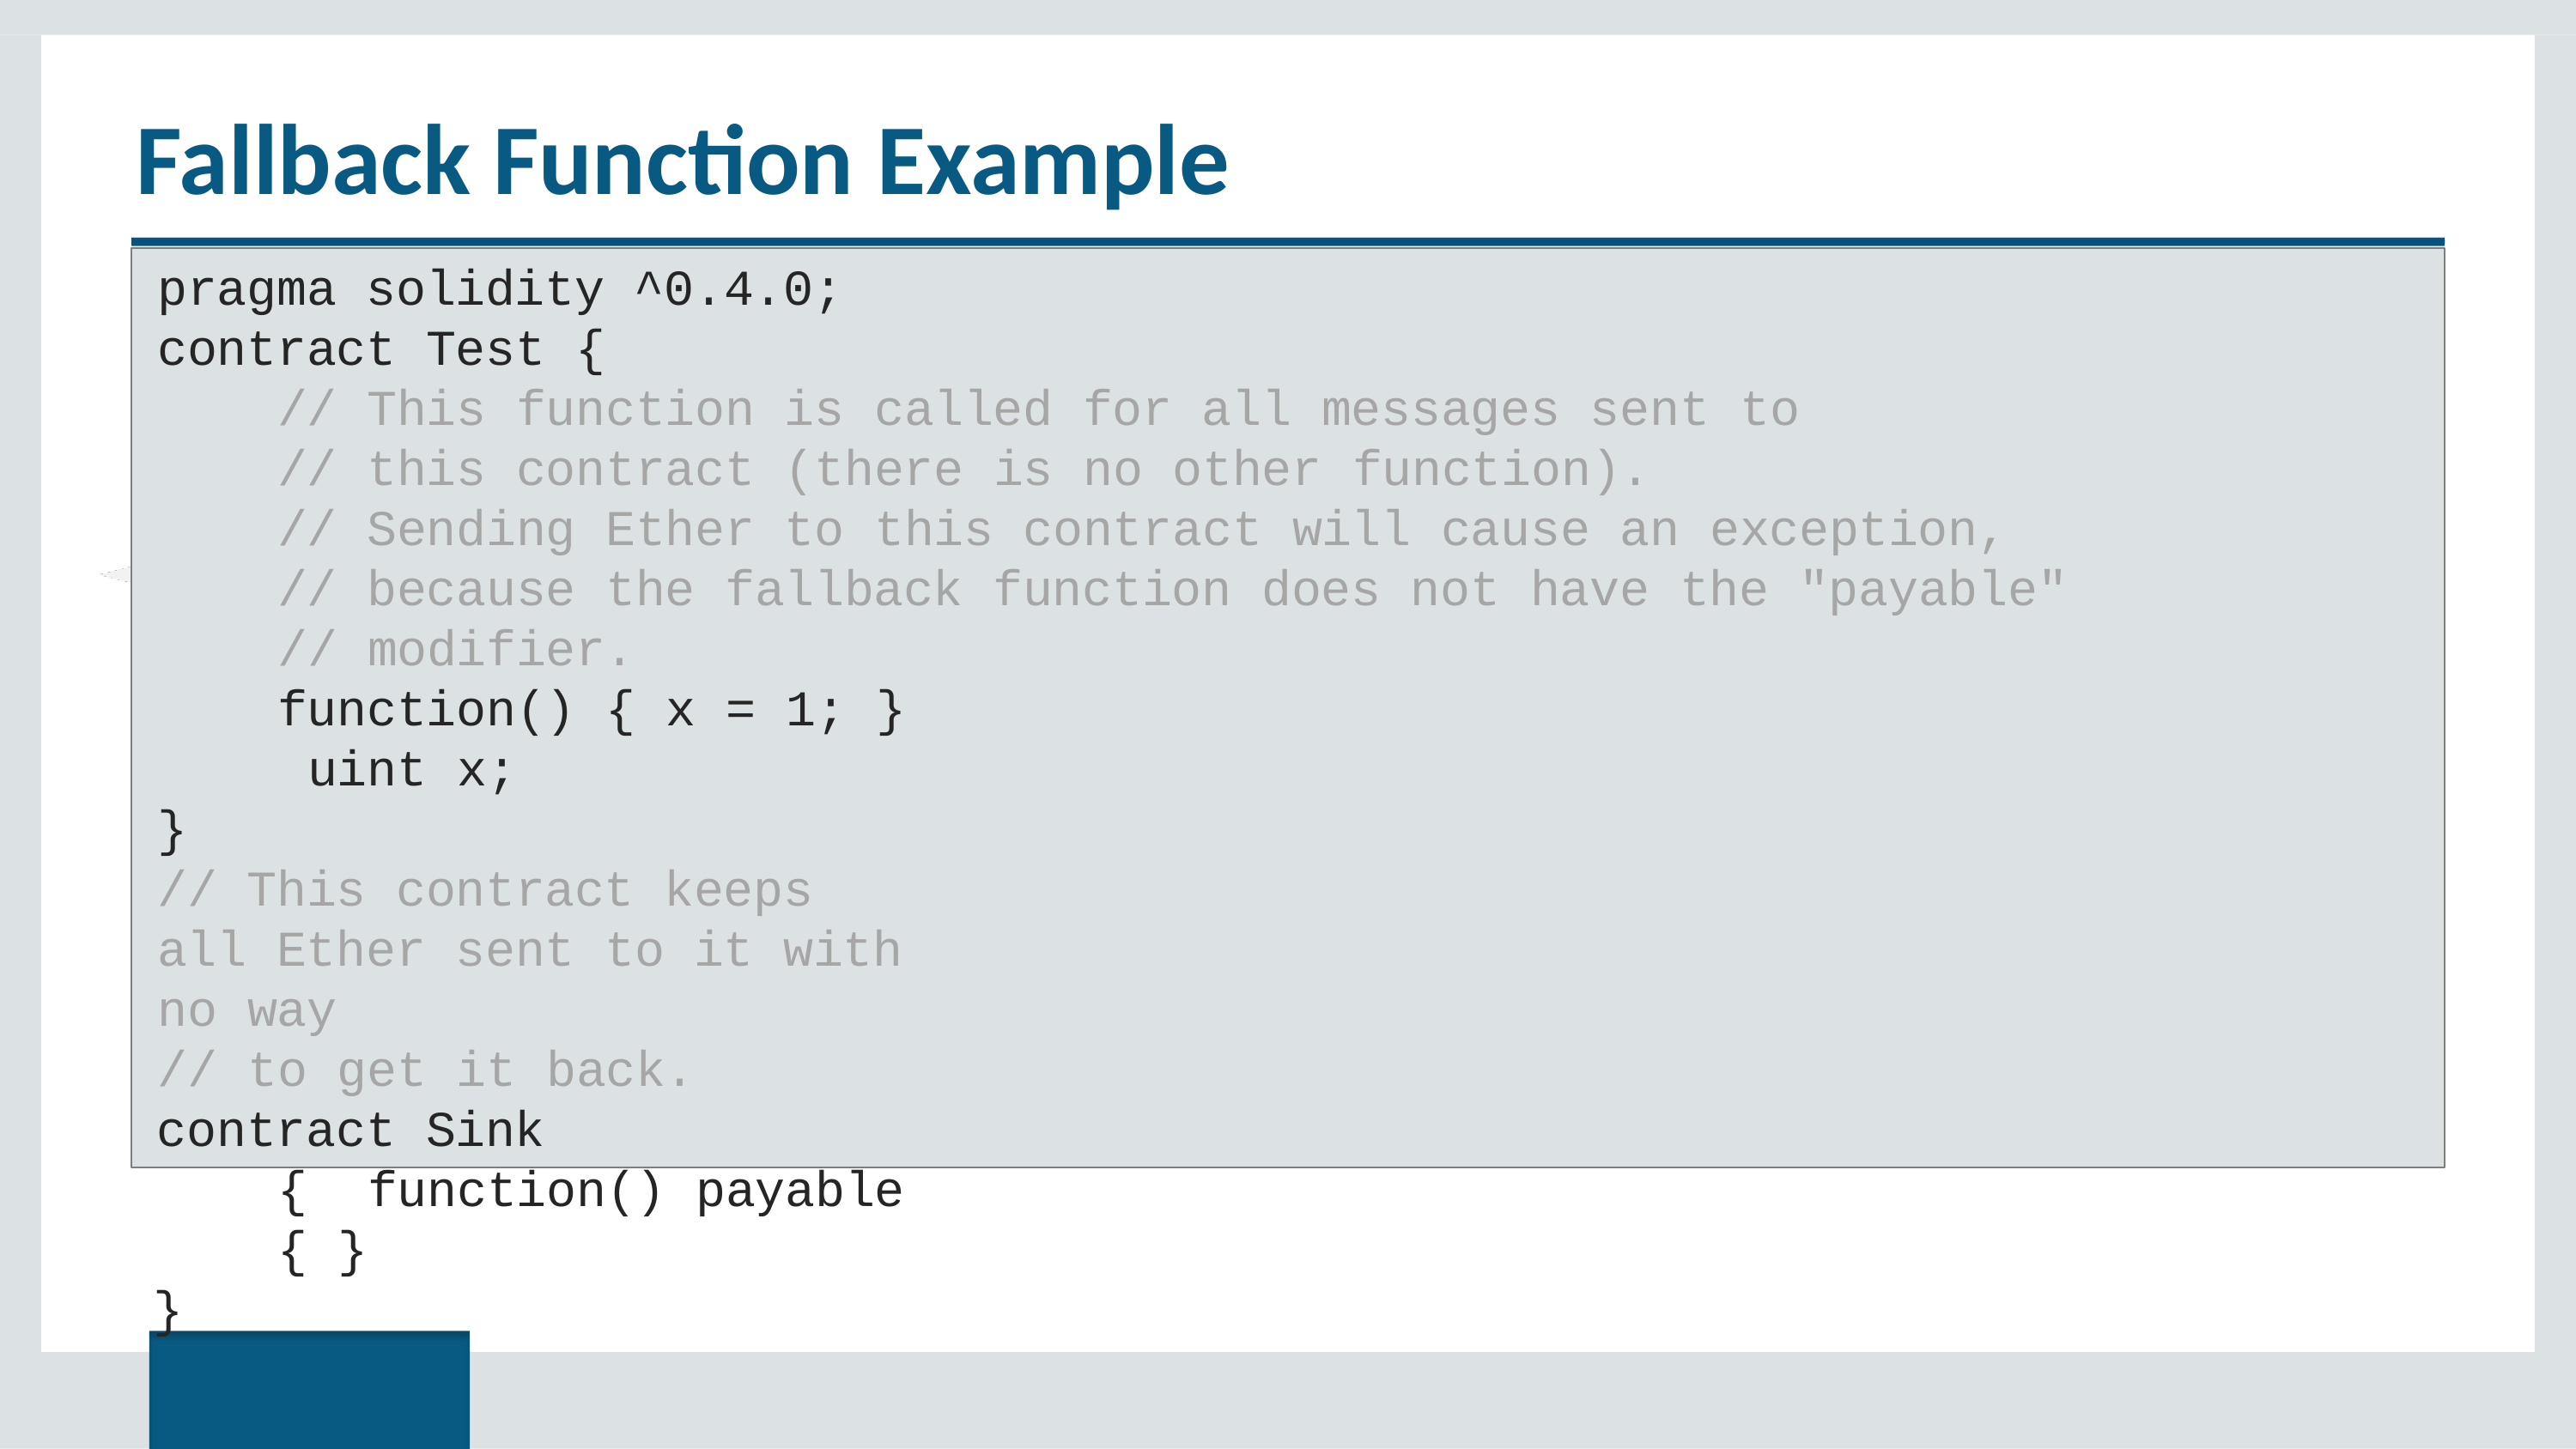

# Fallback Function Example

pragma solidity ^0.4.0;
contract Test {
// This function is called for all messages sent to
// this contract (there is no other function).
// Sending Ether to this contract will cause an exception,
// because the fallback function does not have the "payable"
// modifier.  function() { x = 1; }  uint x;
}
// This contract keeps all Ether sent to it with no way
// to get it back.
contract Sink {  function() payable { }
}